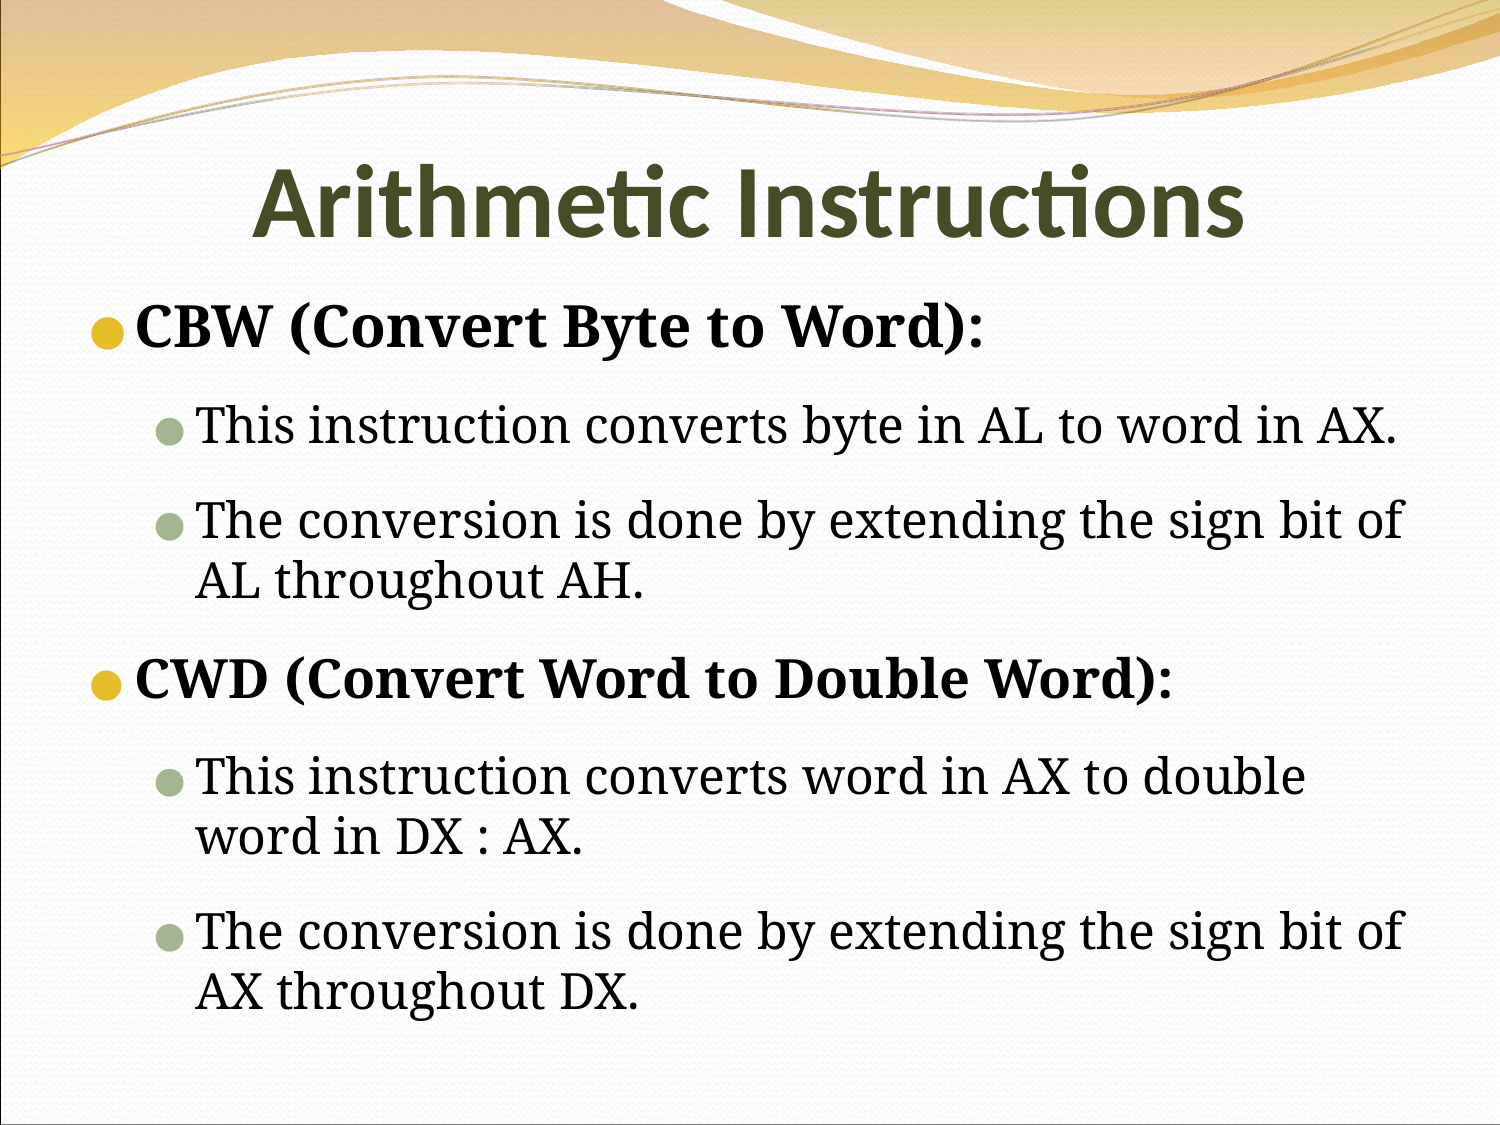

Arithmetic Instructions
CBW (Convert Byte to Word):
This instruction converts byte in AL to word in AX.
The conversion is done by extending the sign bit of AL throughout AH.
CWD (Convert Word to Double Word):
This instruction converts word in AX to double word in DX : AX.
The conversion is done by extending the sign bit of AX throughout DX.